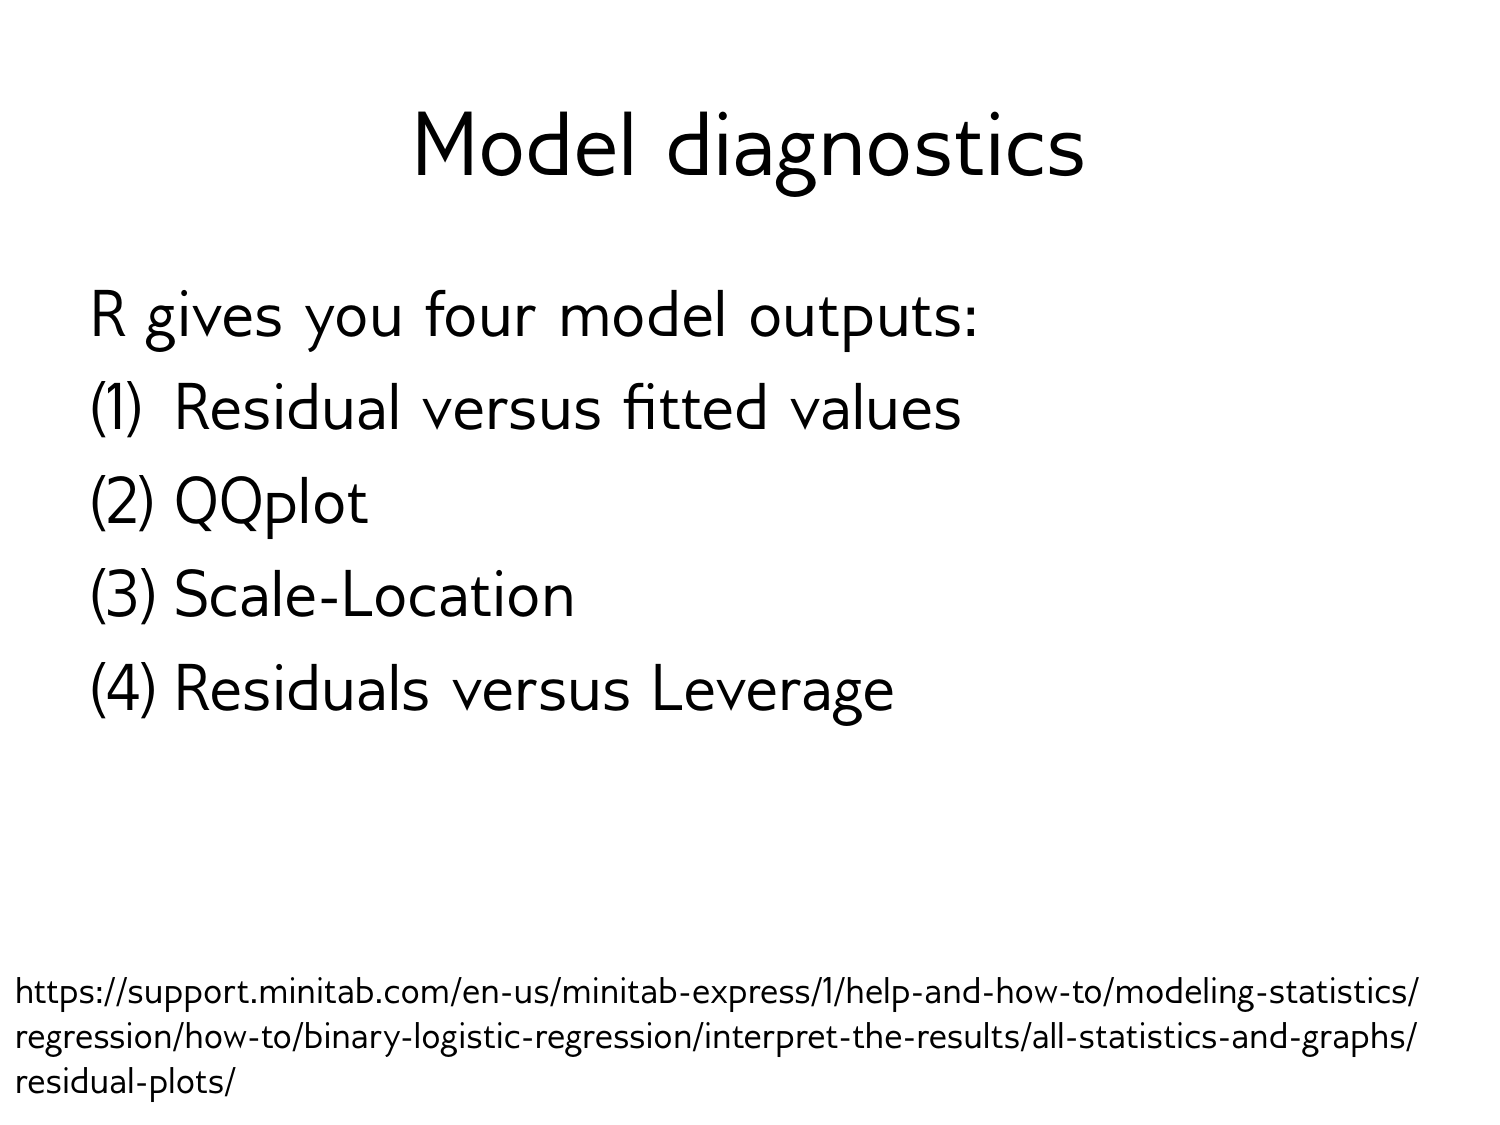

# Model diagnostics
R gives you four model outputs:
Residual versus fitted values
QQplot
Scale-Location
Residuals versus Leverage

https://support.minitab.com/en-us/minitab-express/1/help-and-how-to/modeling-statistics/regression/how-to/binary-logistic-regression/interpret-the-results/all-statistics-and-graphs/residual-plots/